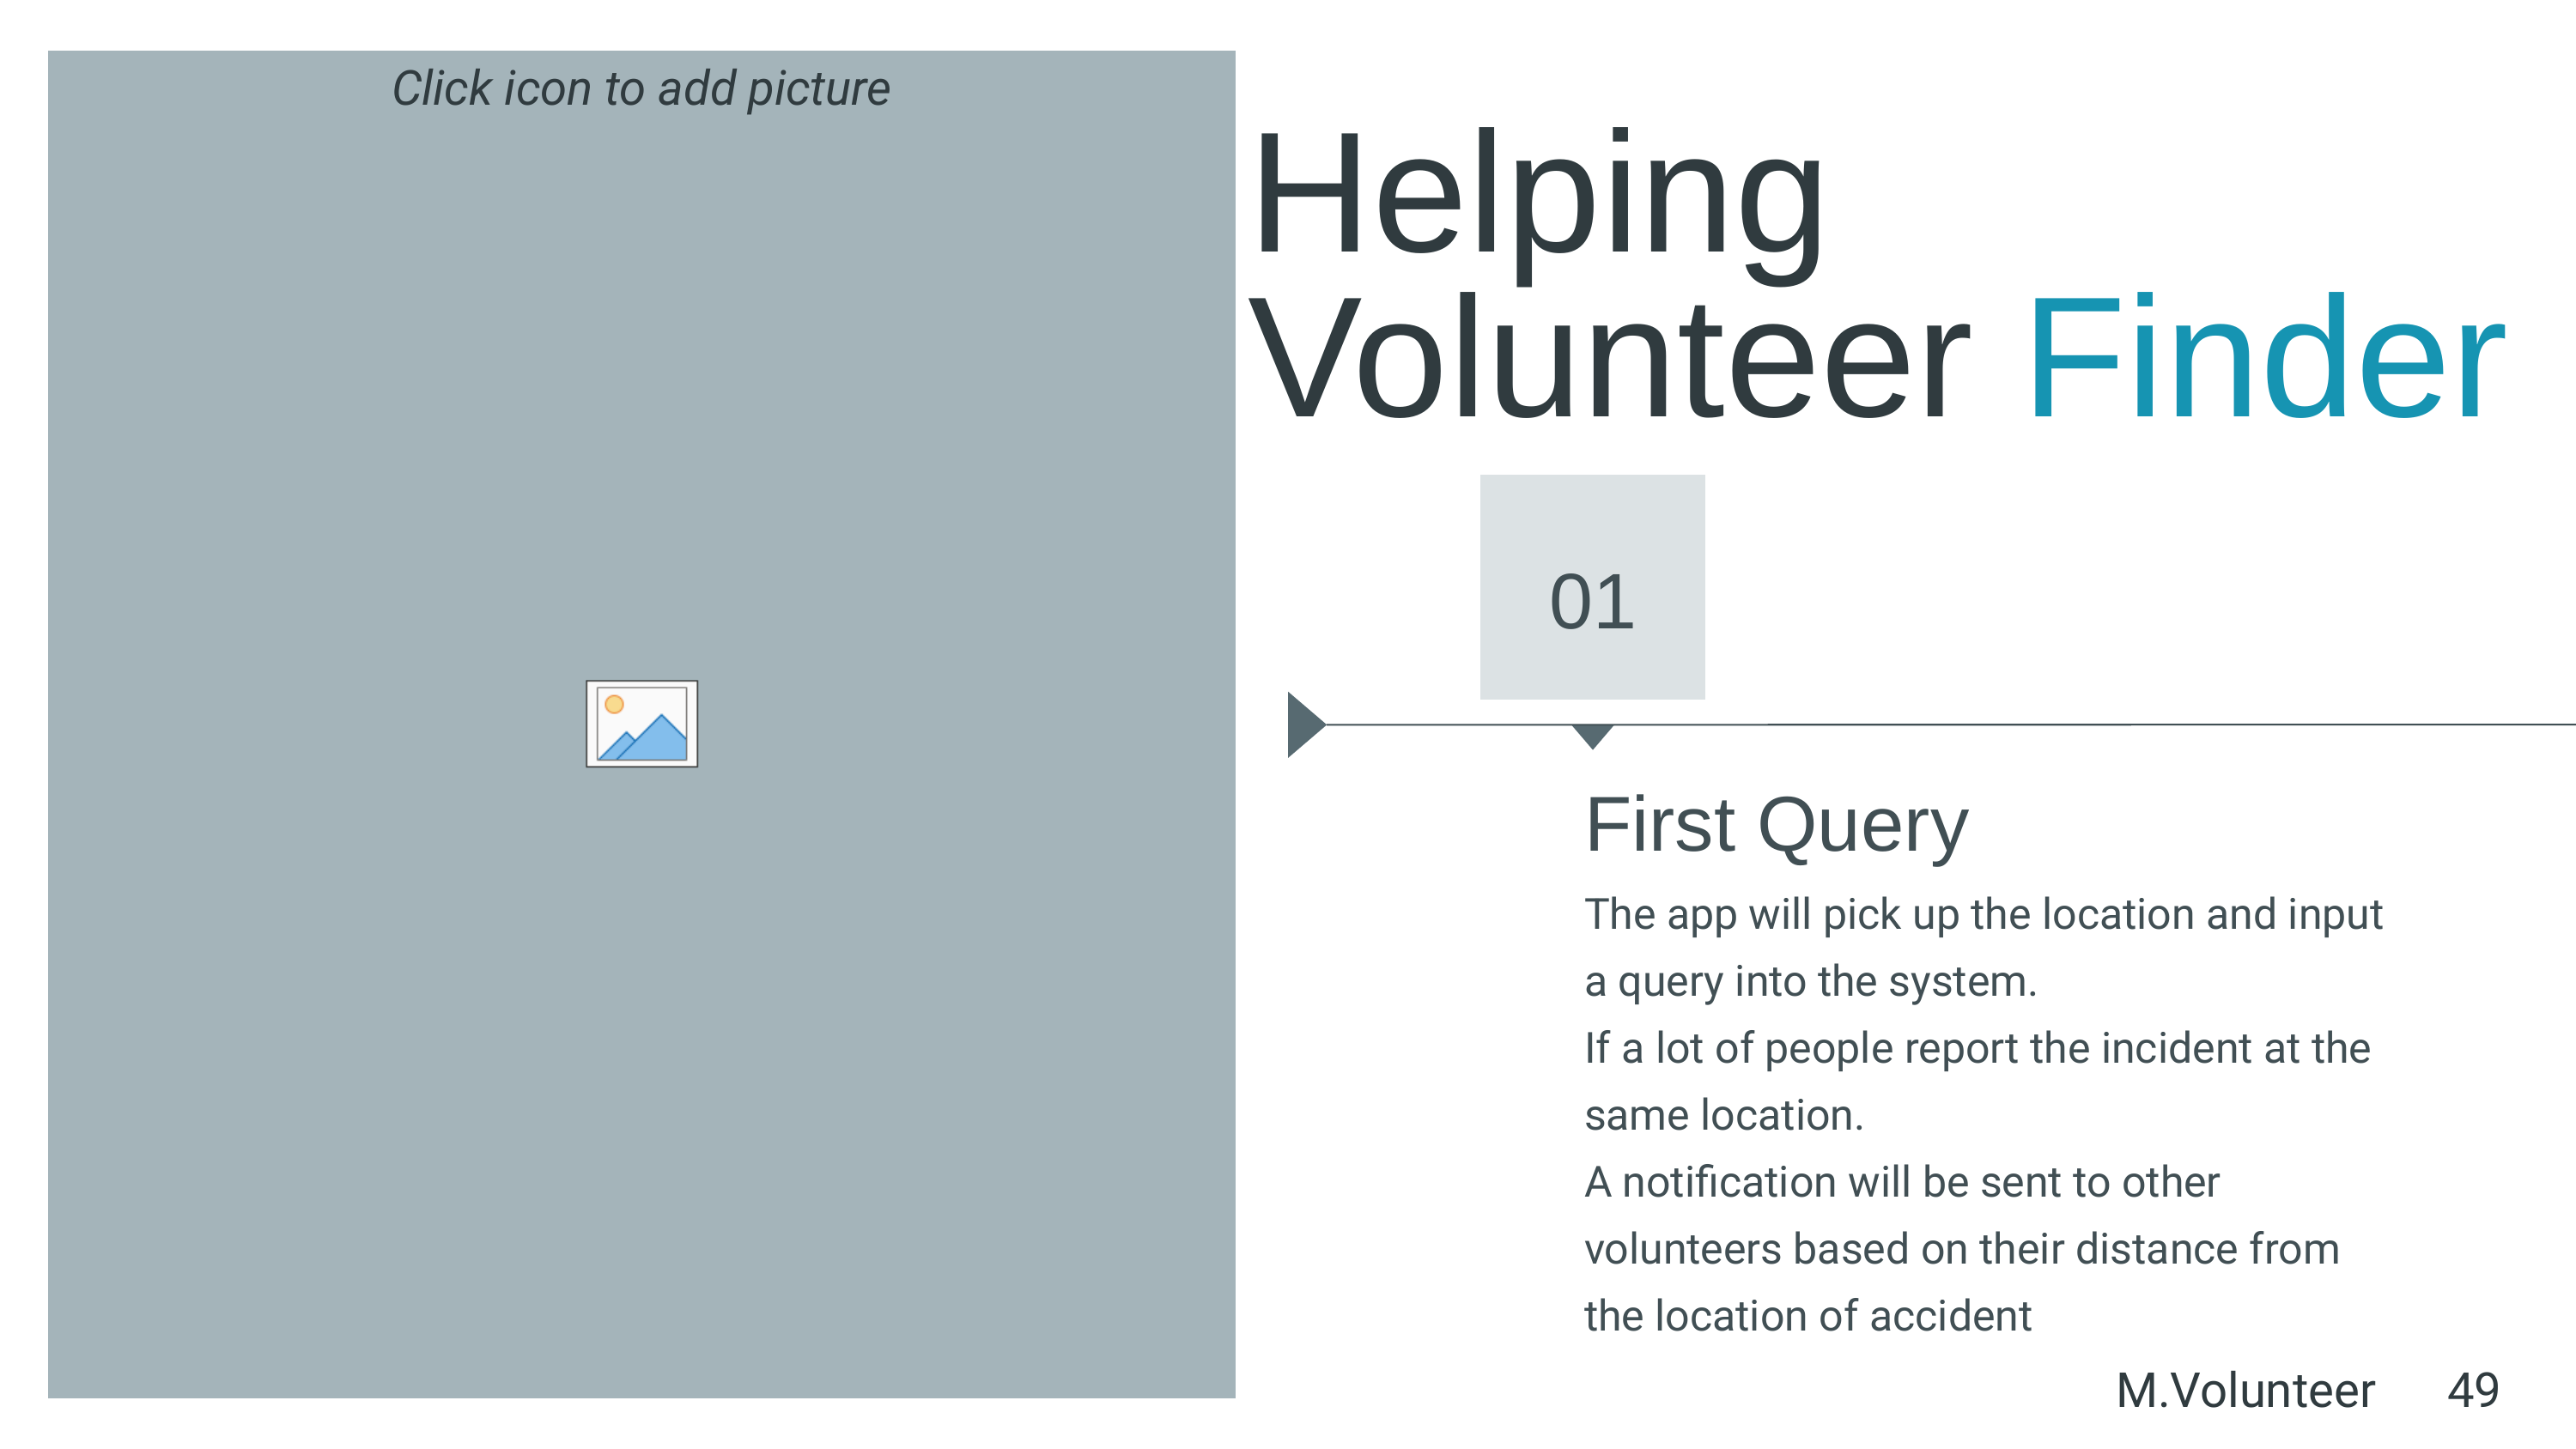

# Helping Volunteer Finder
01
First Query
The app will pick up the location and input a query into the system.
If a lot of people report the incident at the same location.
A notification will be sent to other volunteers based on their distance from the location of accident
49
M.Volunteer